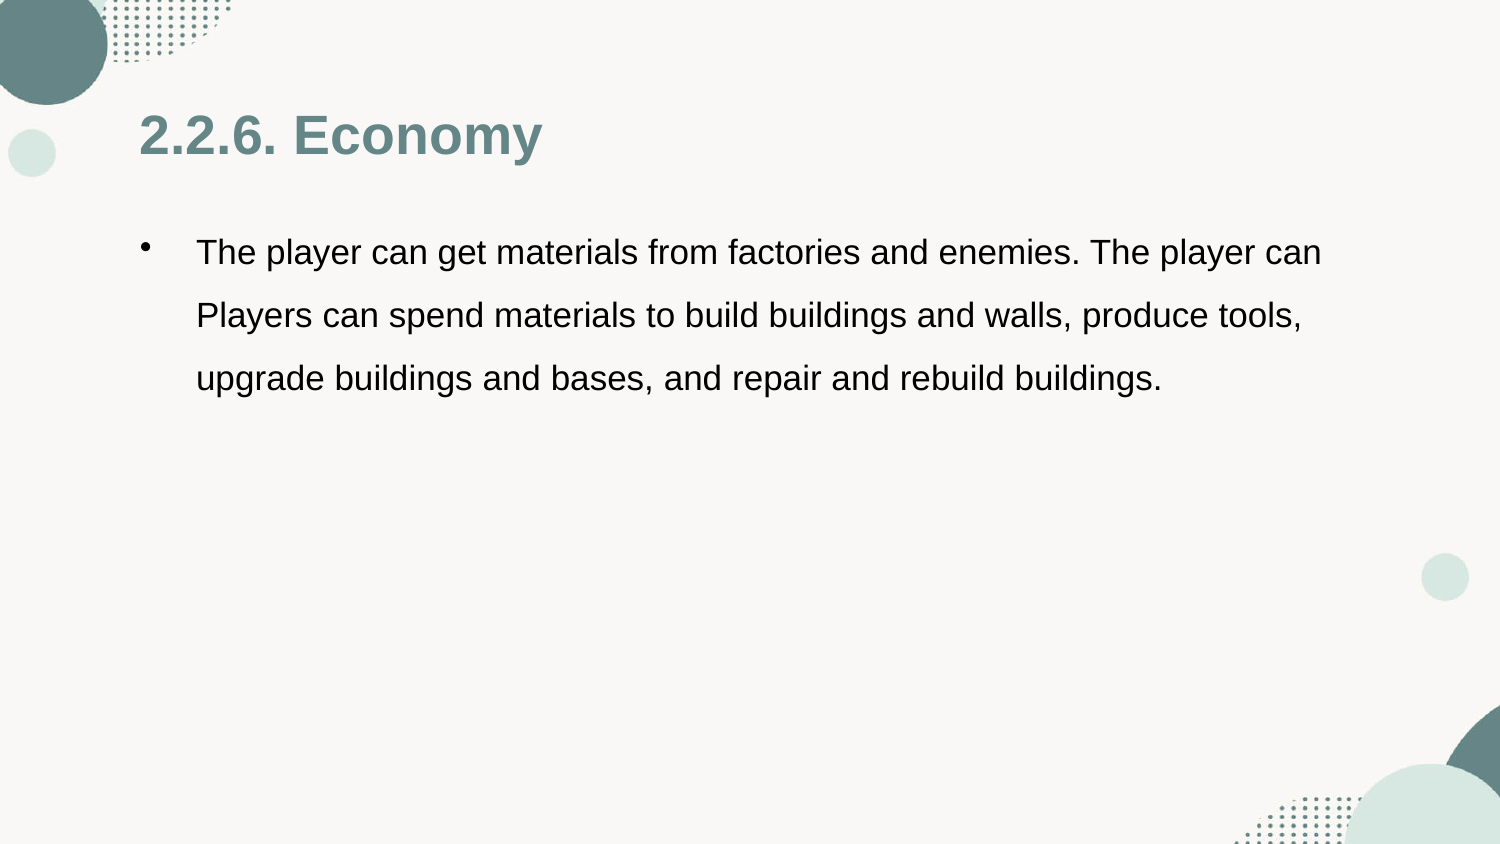

2.2.6. Economy
The player can get materials from factories and enemies. The player can Players can spend materials to build buildings and walls, produce tools, upgrade buildings and bases, and repair and rebuild buildings.